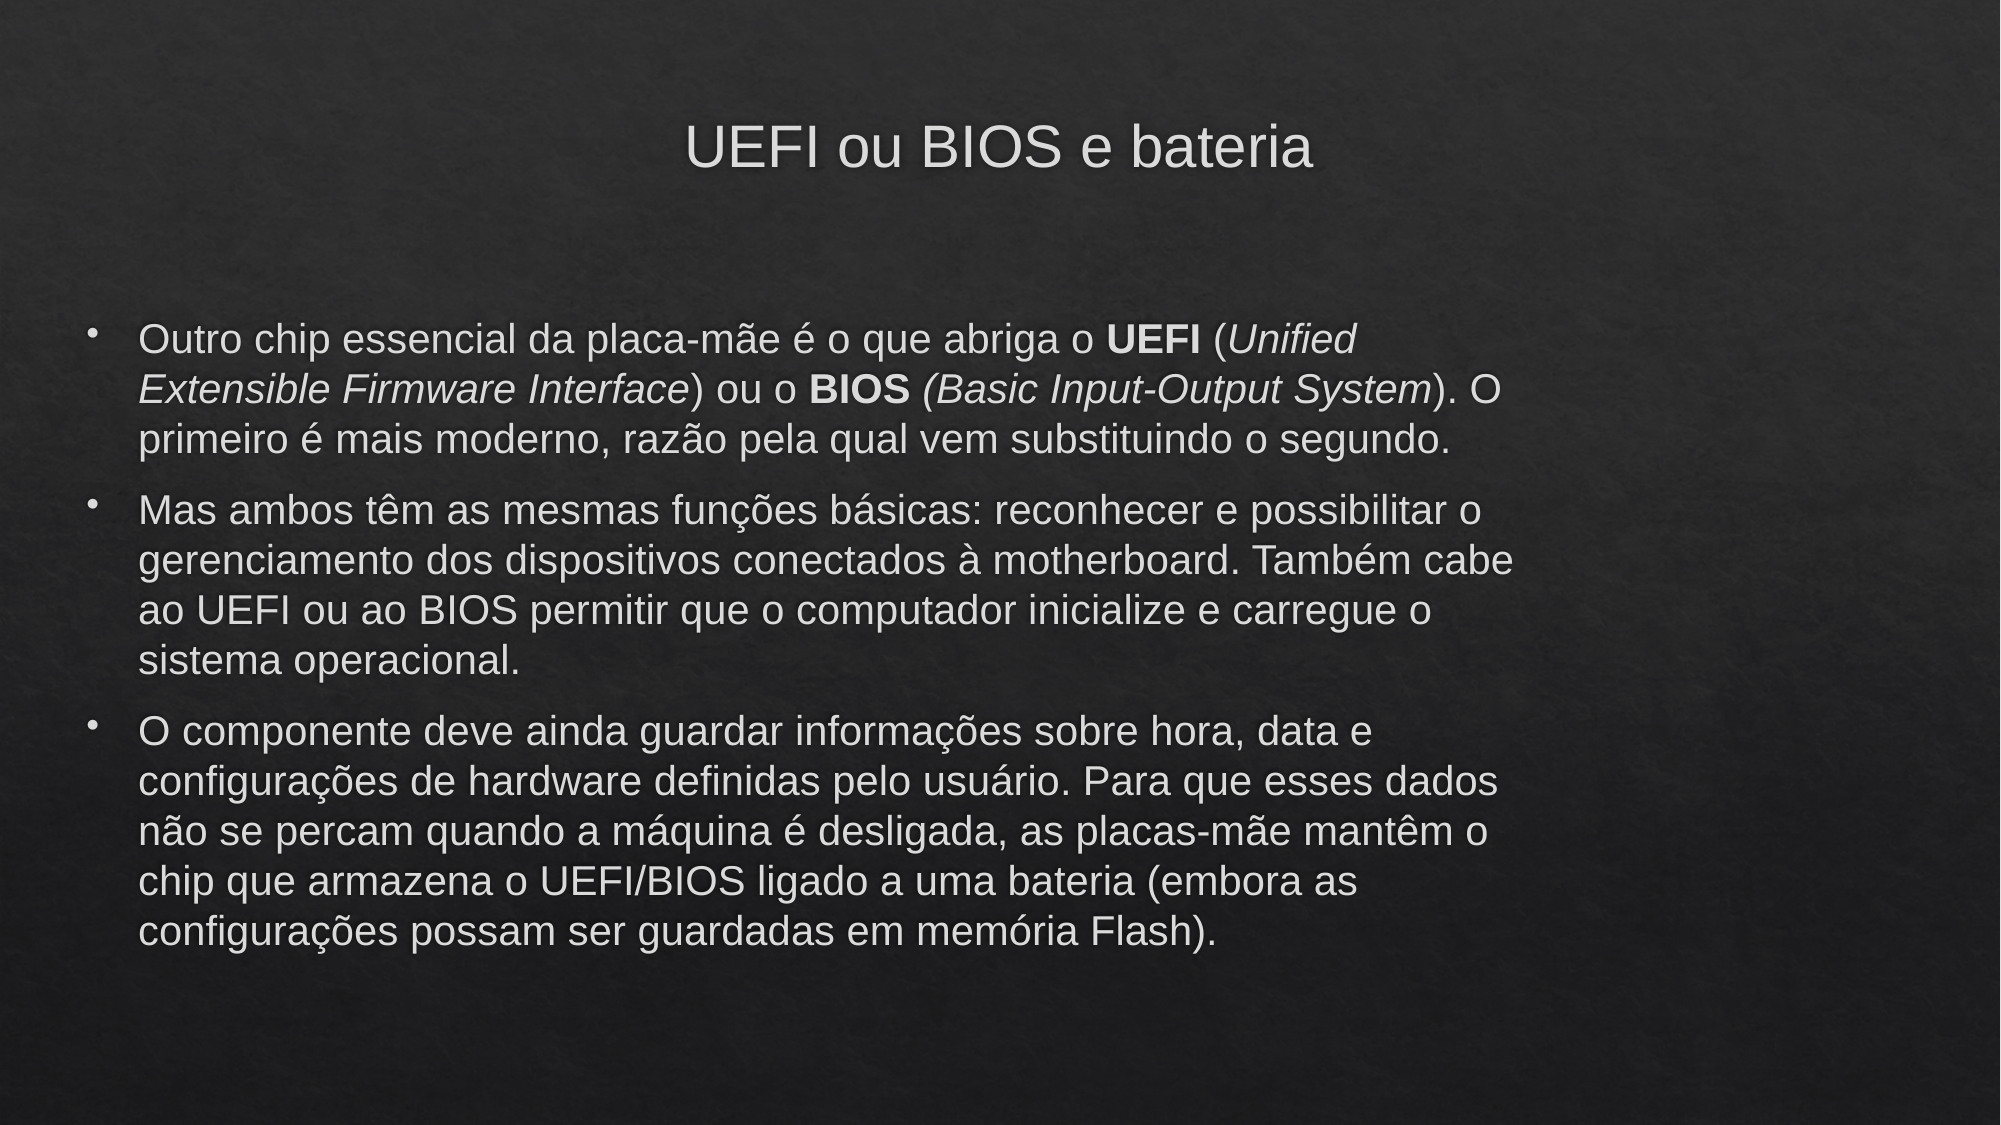

# UEFI ou BIOS e bateria
Outro chip essencial da placa-mãe é o que abriga o UEFI (Unified Extensible Firmware Interface) ou o BIOS (Basic Input-Output System). O primeiro é mais moderno, razão pela qual vem substituindo o segundo.
Mas ambos têm as mesmas funções básicas: reconhecer e possibilitar o gerenciamento dos dispositivos conectados à motherboard. Também cabe ao UEFI ou ao BIOS permitir que o computador inicialize e carregue o sistema operacional.
O componente deve ainda guardar informações sobre hora, data e configurações de hardware definidas pelo usuário. Para que esses dados não se percam quando a máquina é desligada, as placas-mãe mantêm o chip que armazena o UEFI/BIOS ligado a uma bateria (embora as configurações possam ser guardadas em memória Flash).